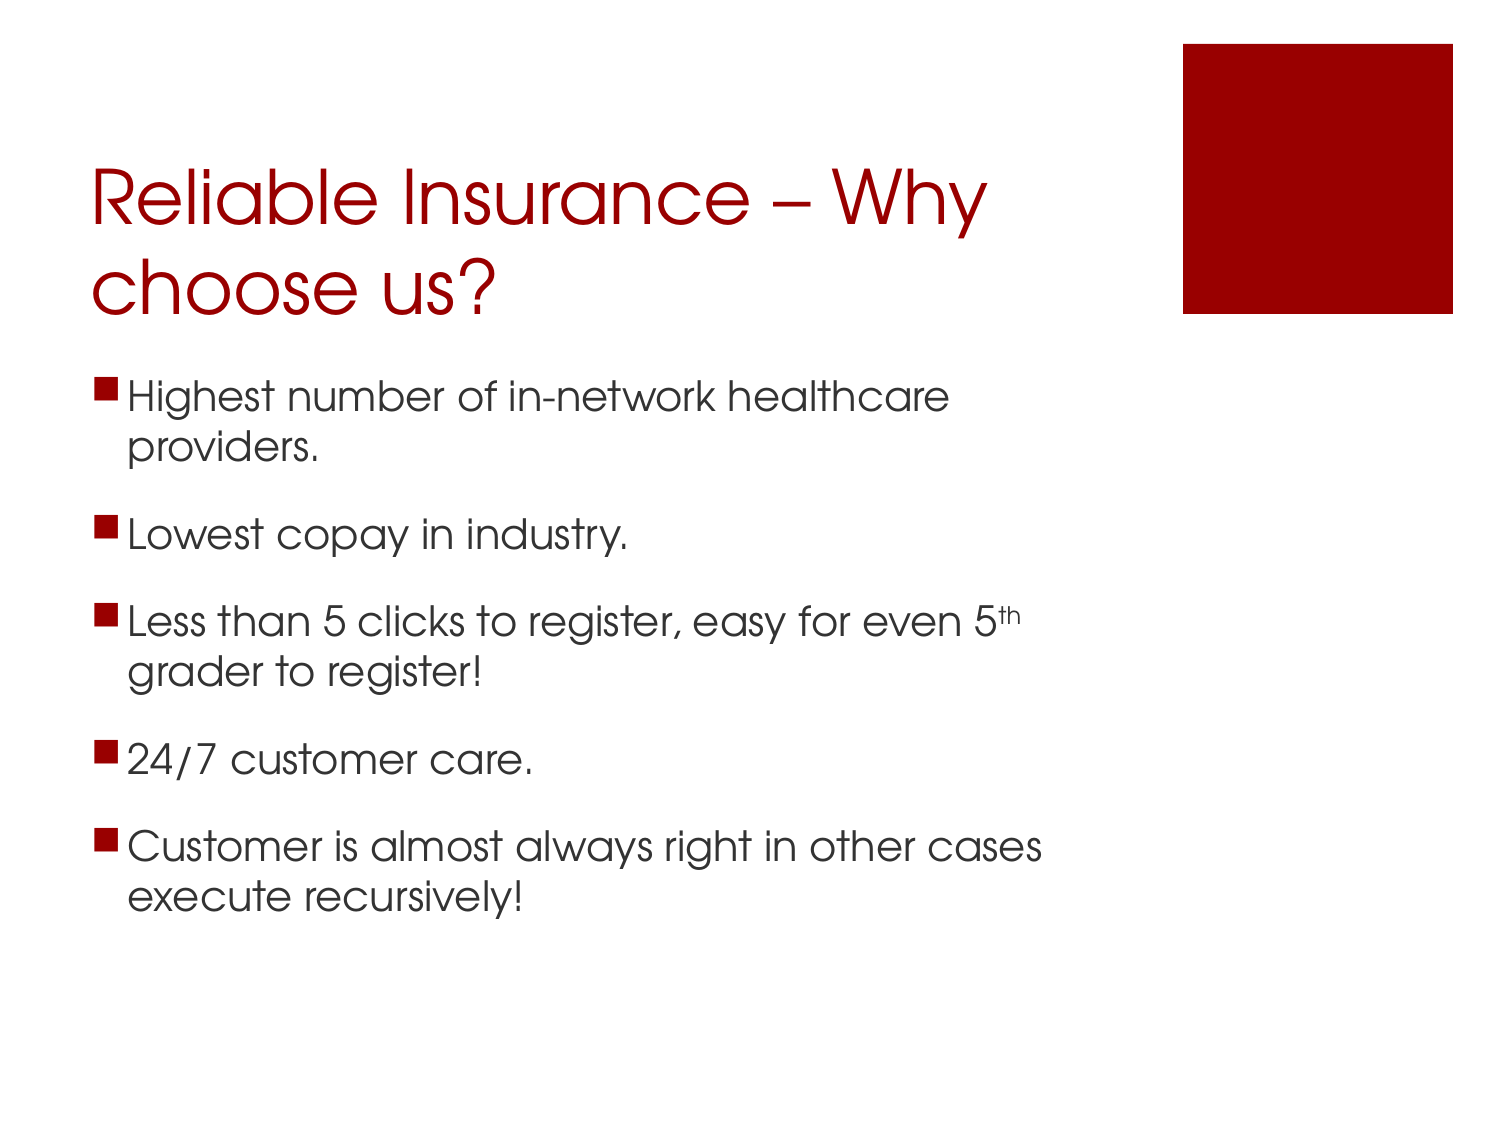

# Reliable Insurance – Why choose us?
Highest number of in-network healthcare providers.
Lowest copay in industry.
Less than 5 clicks to register, easy for even 5th grader to register!
24/7 customer care.
Customer is almost always right in other cases execute recursively!